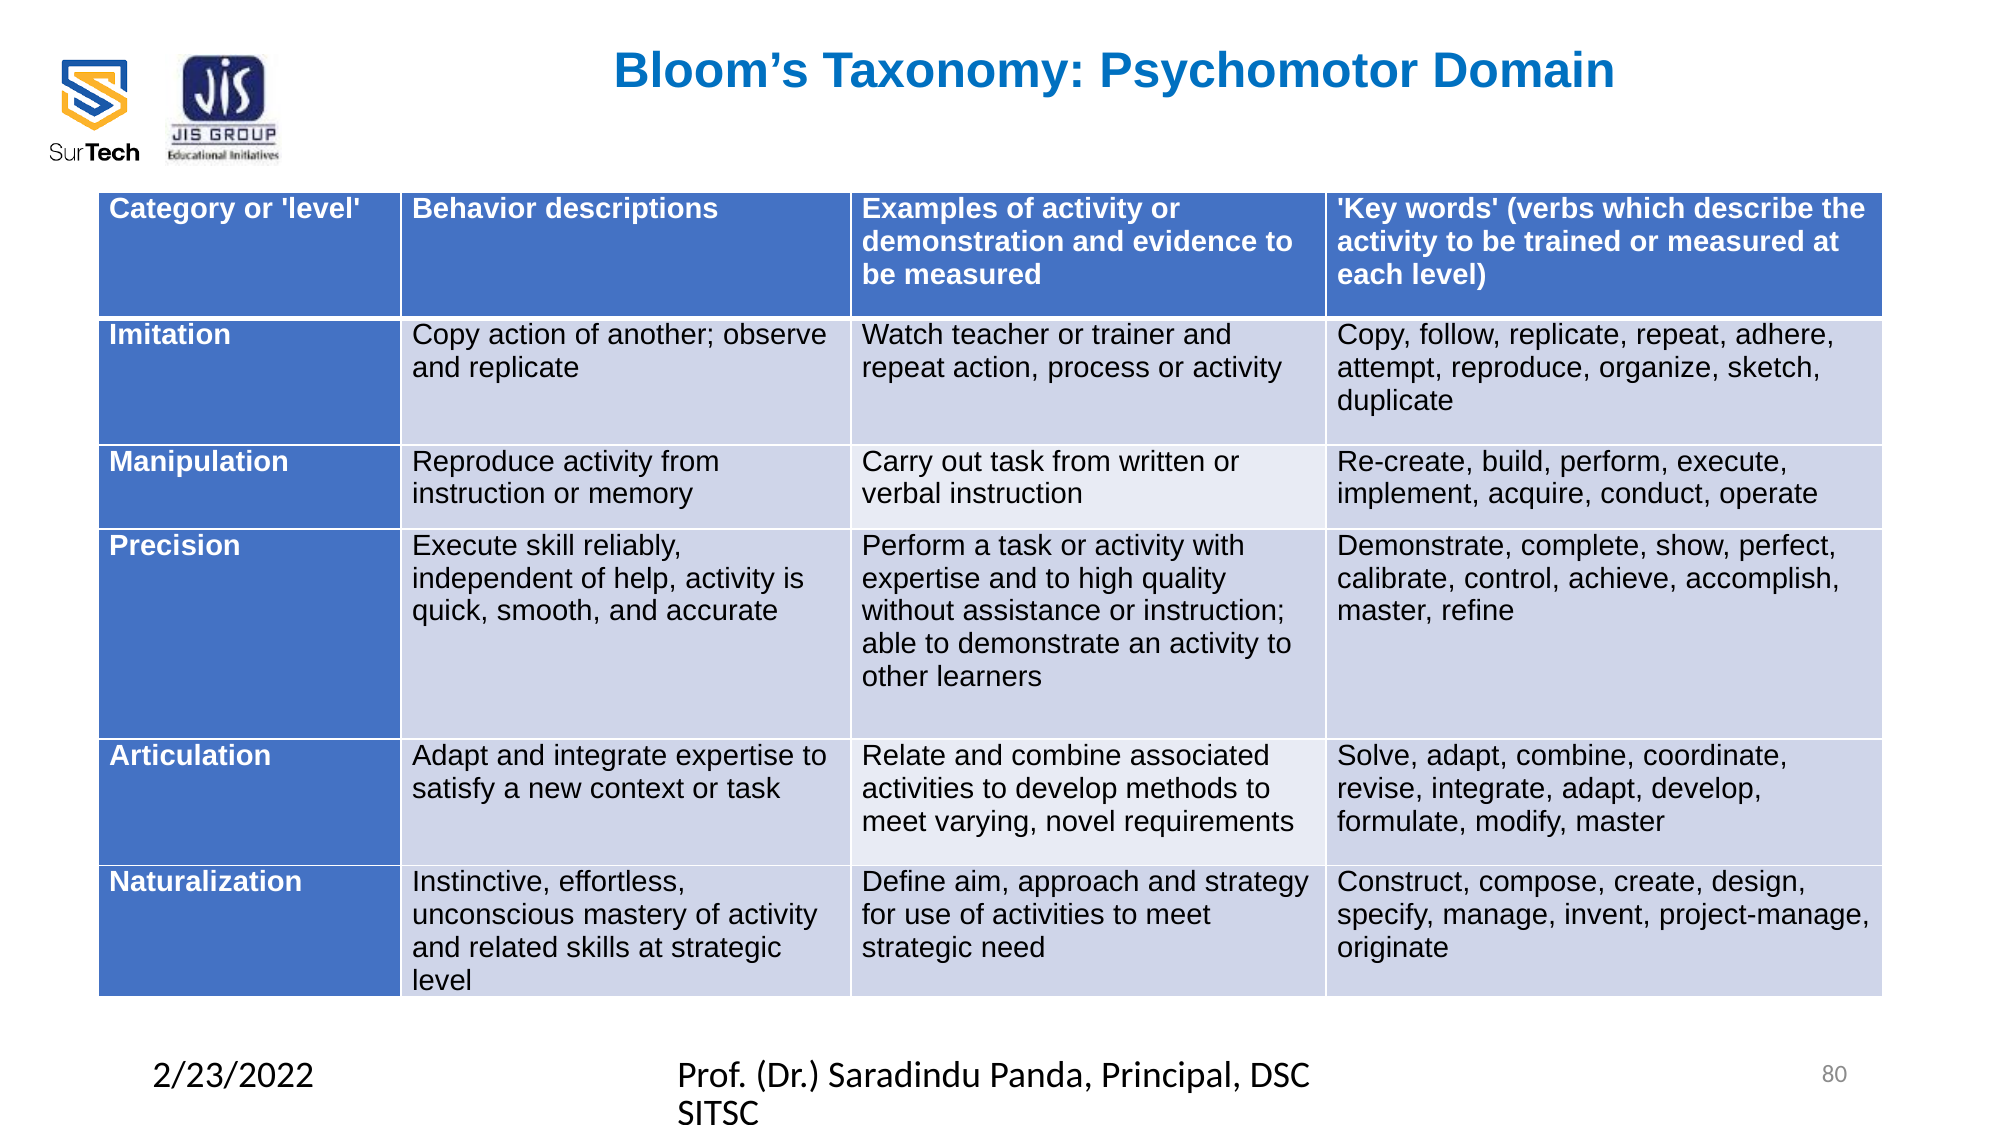

Bloom’s Taxonomy: Psychomotor Domain
| Category or 'level' | Behavior descriptions | Examples of activity or demonstration and evidence to be measured | 'Key words' (verbs which describe the activity to be trained or measured at each level) |
| --- | --- | --- | --- |
| Imitation | Copy action of another; observe and replicate | Watch teacher or trainer and repeat action, process or activity | Copy, follow, replicate, repeat, adhere, attempt, reproduce, organize, sketch, duplicate |
| Manipulation | Reproduce activity from instruction or memory | Carry out task from written or verbal instruction | Re-create, build, perform, execute, implement, acquire, conduct, operate |
| Precision | Execute skill reliably, independent of help, activity is quick, smooth, and accurate | Perform a task or activity with expertise and to high quality without assistance or instruction; able to demonstrate an activity to other learners | Demonstrate, complete, show, perfect, calibrate, control, achieve, accomplish, master, refine |
| Articulation | Adapt and integrate expertise to satisfy a new context or task | Relate and combine associated activities to develop methods to meet varying, novel requirements | Solve, adapt, combine, coordinate, revise, integrate, adapt, develop, formulate, modify, master |
| Naturalization | Instinctive, effortless, unconscious mastery of activity and related skills at strategic level | Define aim, approach and strategy for use of activities to meet strategic need | Construct, compose, create, design, specify, manage, invent, project-manage, originate |
2/23/2022
Prof. (Dr.) Saradindu Panda, Principal, DSCSITSC
80